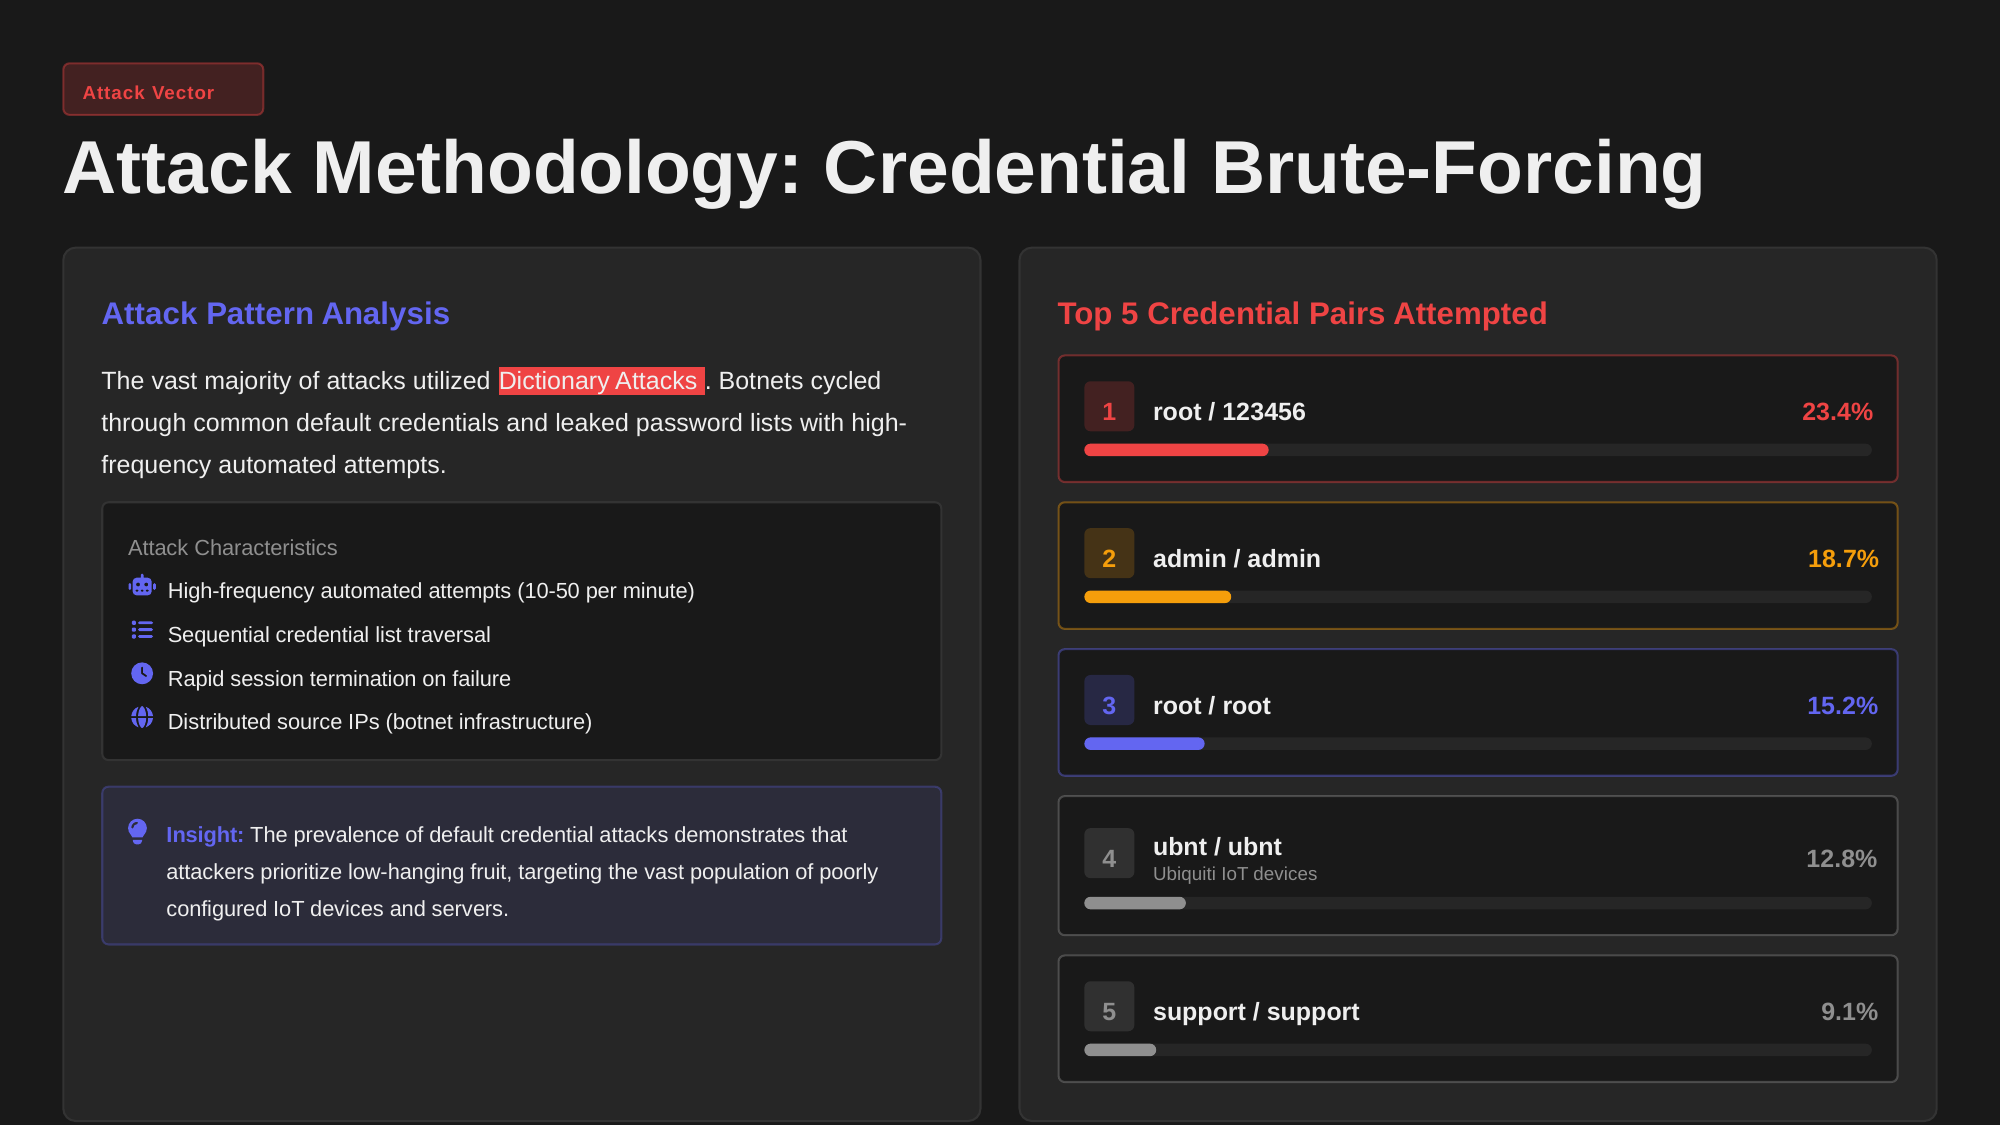

Attack Vector
Attack Methodology: Credential Brute-Forcing

Attack Pattern Analysis
Top 5 Credential Pairs Attempted
The vast majority of attacks utilized Dictionary Attacks . Botnets cycled through common default credentials and leaked password lists with high-frequency automated attempts.

1

root / 123456
23.4%

Attack Characteristics
2

admin / admin
18.7%
High-frequency automated attempts (10-50 per minute)

Sequential credential list traversal

Rapid session termination on failure

3

root / root
15.2%
Distributed source IPs (botnet infrastructure)

Insight: The prevalence of default credential attacks demonstrates that attackers prioritize low-hanging fruit, targeting the vast population of poorly configured IoT devices and servers.

ubnt / ubnt
4

12.8%
Ubiquiti IoT devices

5

support / support
9.1%